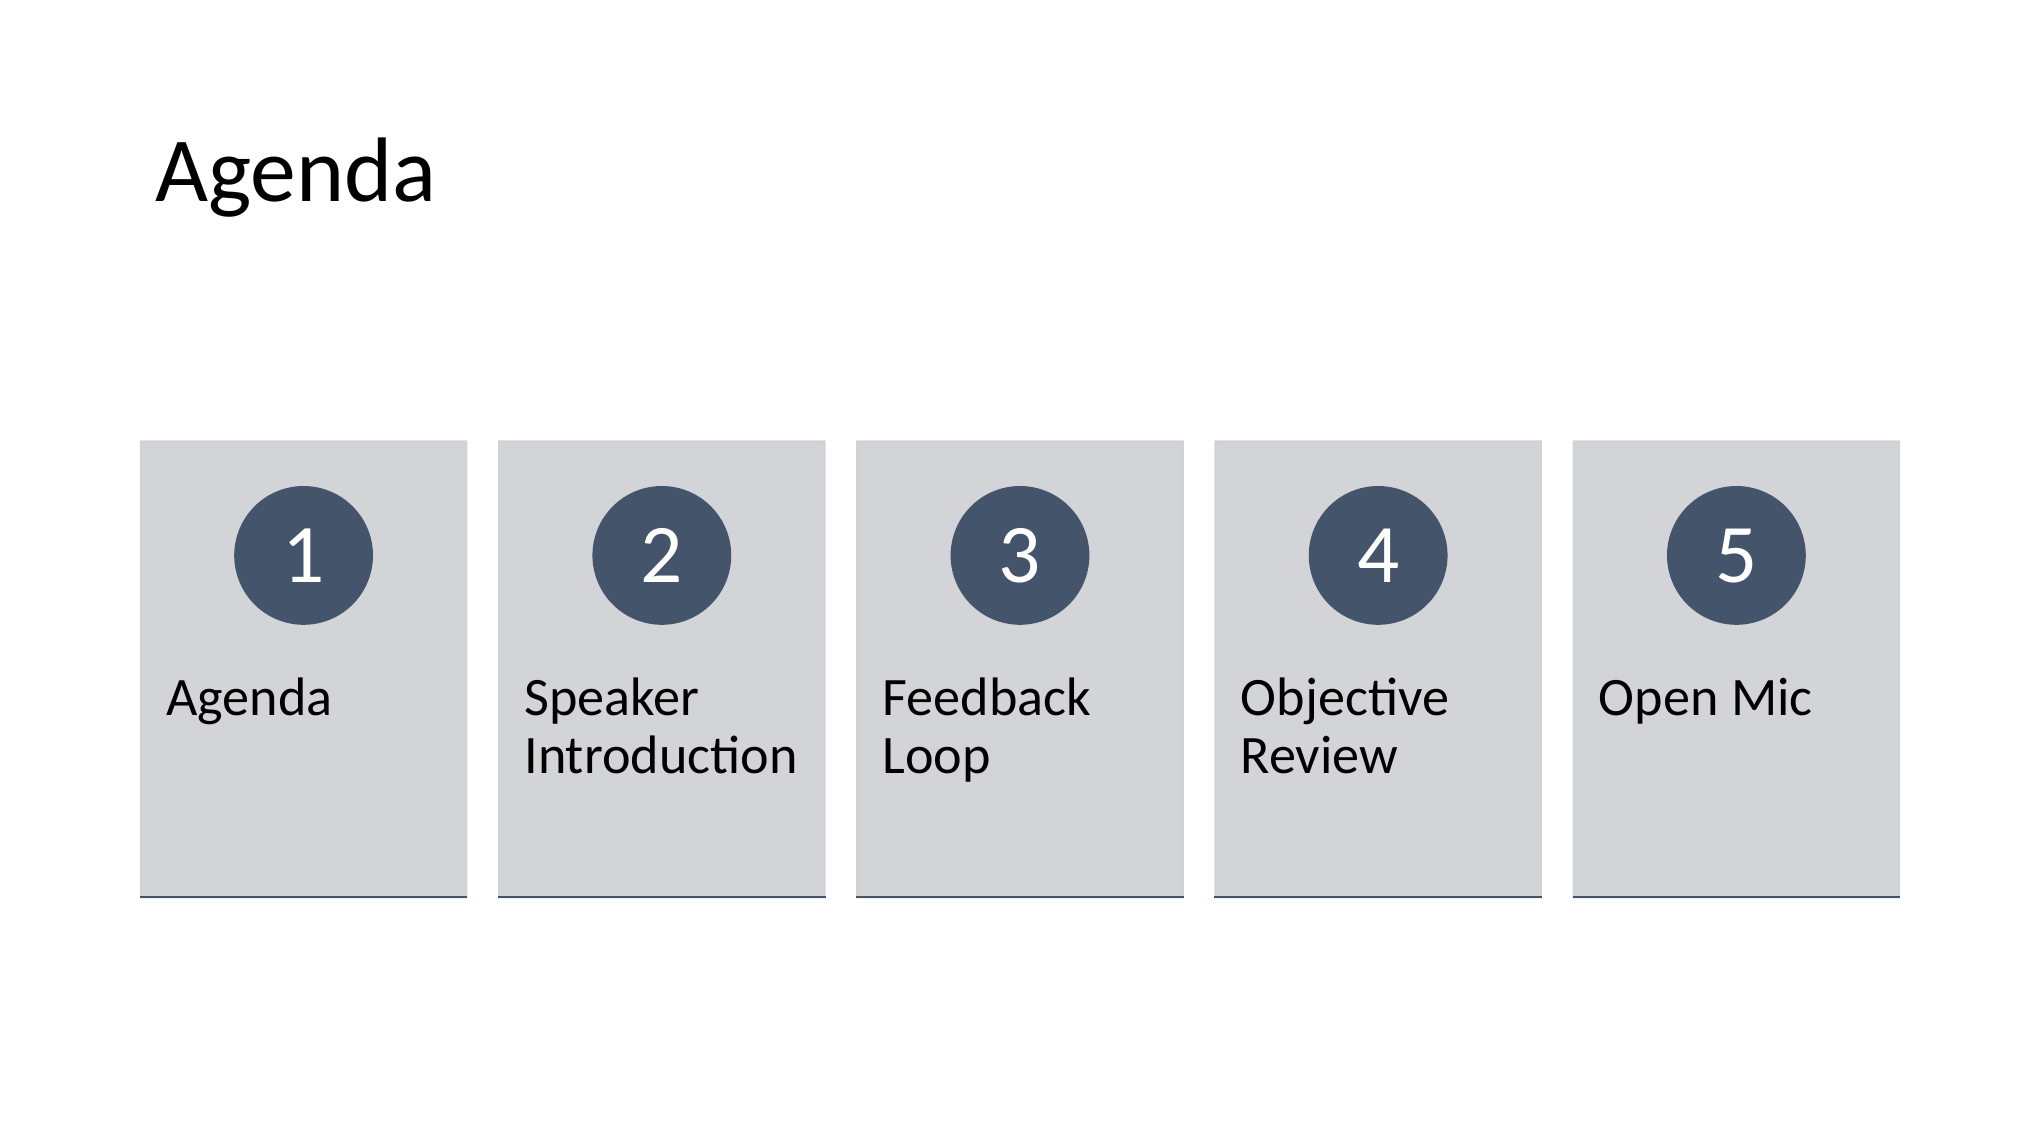

# Agenda
Agenda
1
Speaker Introduction
2
Feedback Loop
3
Objective Review
4
Open Mic
5